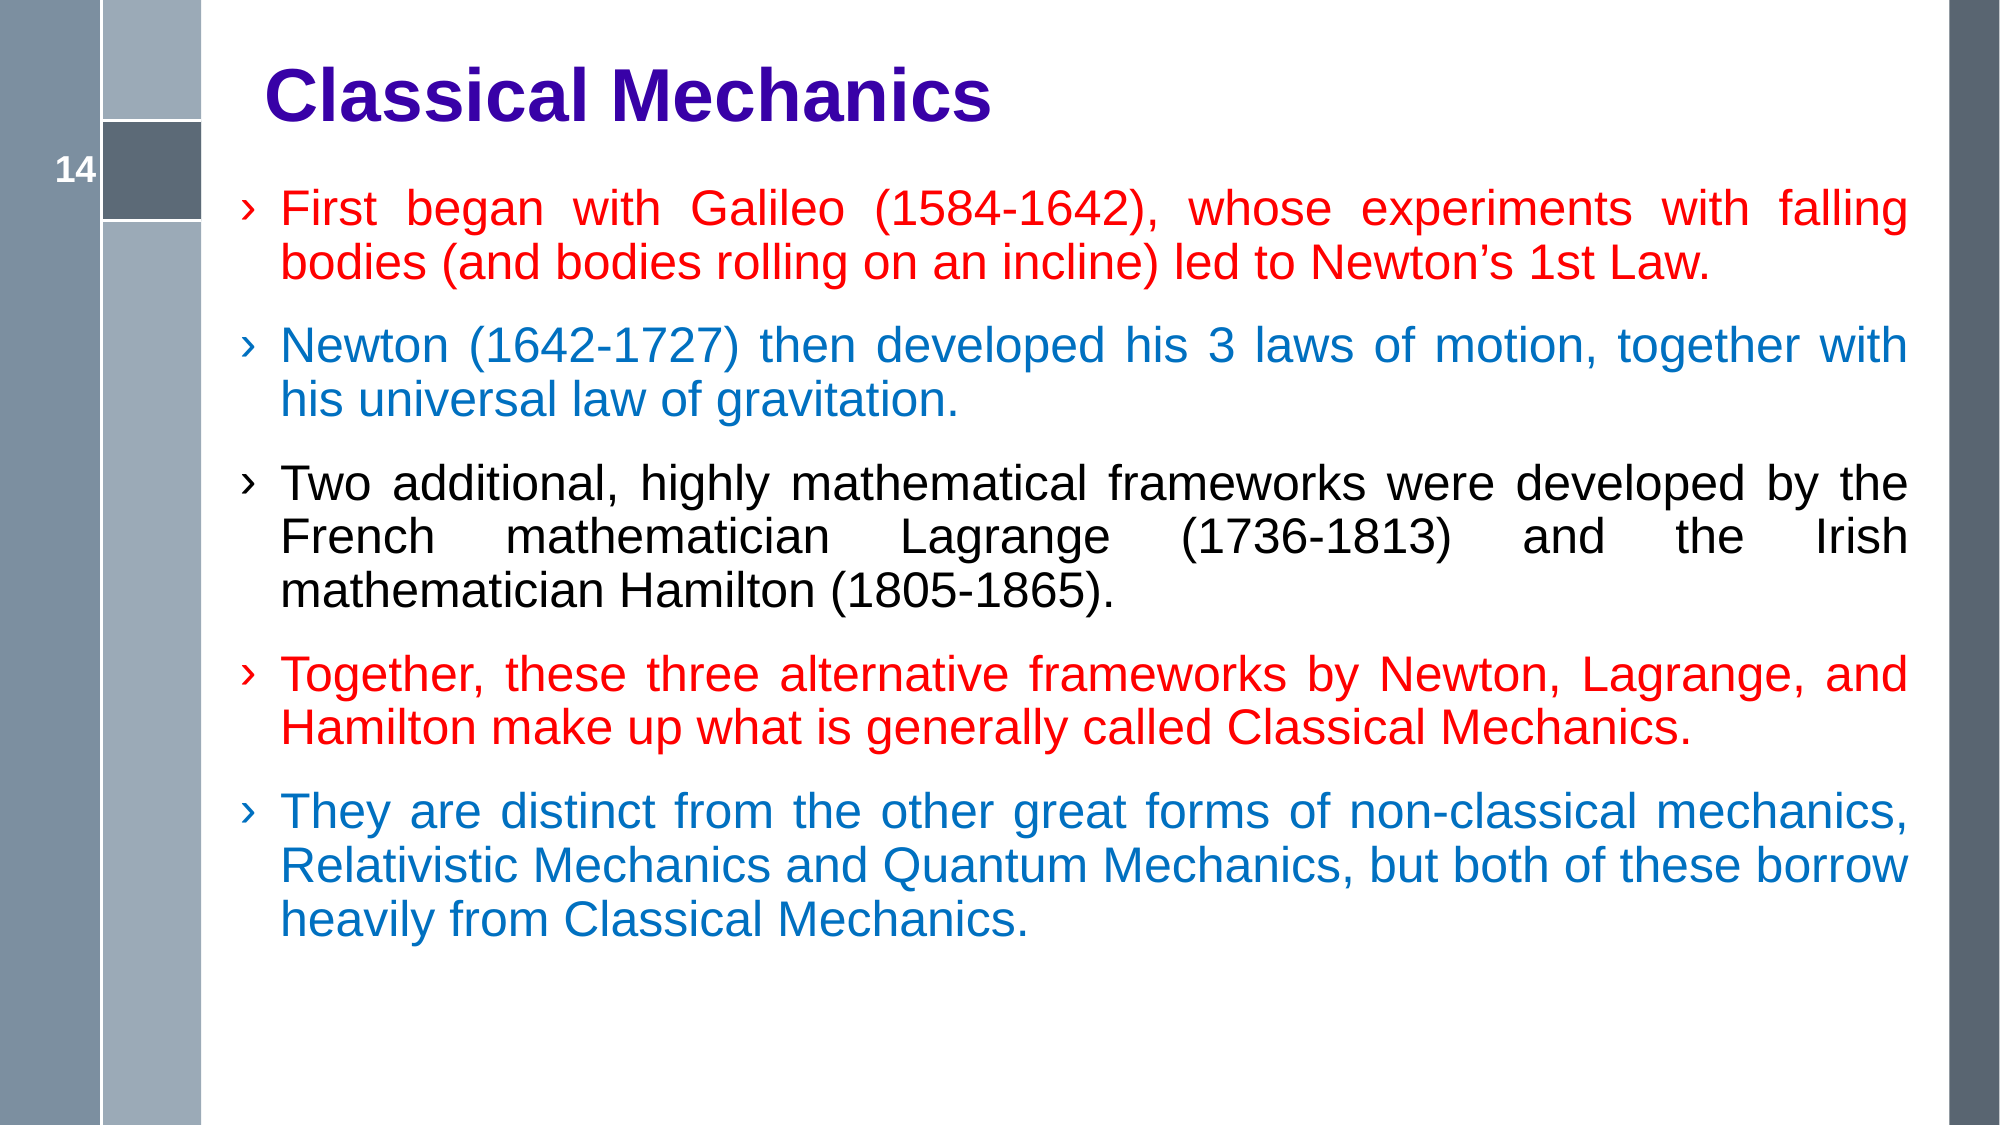

# Classical Mechanics
First began with Galileo (1584-1642), whose experiments with falling bodies (and bodies rolling on an incline) led to Newton’s 1st Law.
Newton (1642-1727) then developed his 3 laws of motion, together with his universal law of gravitation.
Two additional, highly mathematical frameworks were developed by the French mathematician Lagrange (1736-1813) and the Irish mathematician Hamilton (1805-1865).
Together, these three alternative frameworks by Newton, Lagrange, and Hamilton make up what is generally called Classical Mechanics.
They are distinct from the other great forms of non-classical mechanics, Relativistic Mechanics and Quantum Mechanics, but both of these borrow heavily from Classical Mechanics.